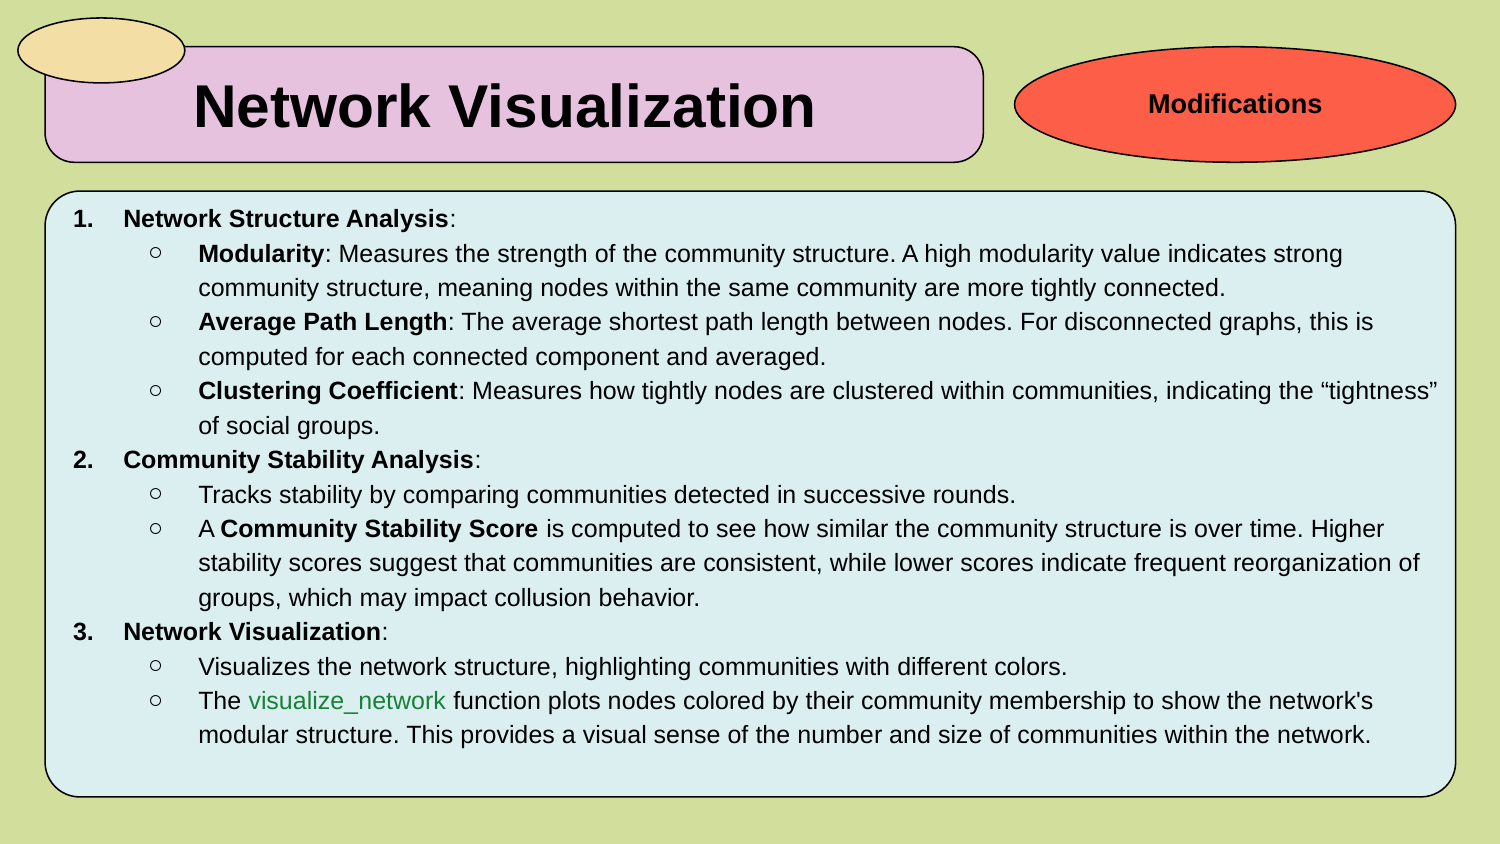

Modifications
# Network Visualization
Network Structure Analysis:
Modularity: Measures the strength of the community structure. A high modularity value indicates strong community structure, meaning nodes within the same community are more tightly connected.
Average Path Length: The average shortest path length between nodes. For disconnected graphs, this is computed for each connected component and averaged.
Clustering Coefficient: Measures how tightly nodes are clustered within communities, indicating the “tightness” of social groups.
Community Stability Analysis:
Tracks stability by comparing communities detected in successive rounds.
A Community Stability Score is computed to see how similar the community structure is over time. Higher stability scores suggest that communities are consistent, while lower scores indicate frequent reorganization of groups, which may impact collusion behavior.
Network Visualization:
Visualizes the network structure, highlighting communities with different colors.
The visualize_network function plots nodes colored by their community membership to show the network's modular structure. This provides a visual sense of the number and size of communities within the network.